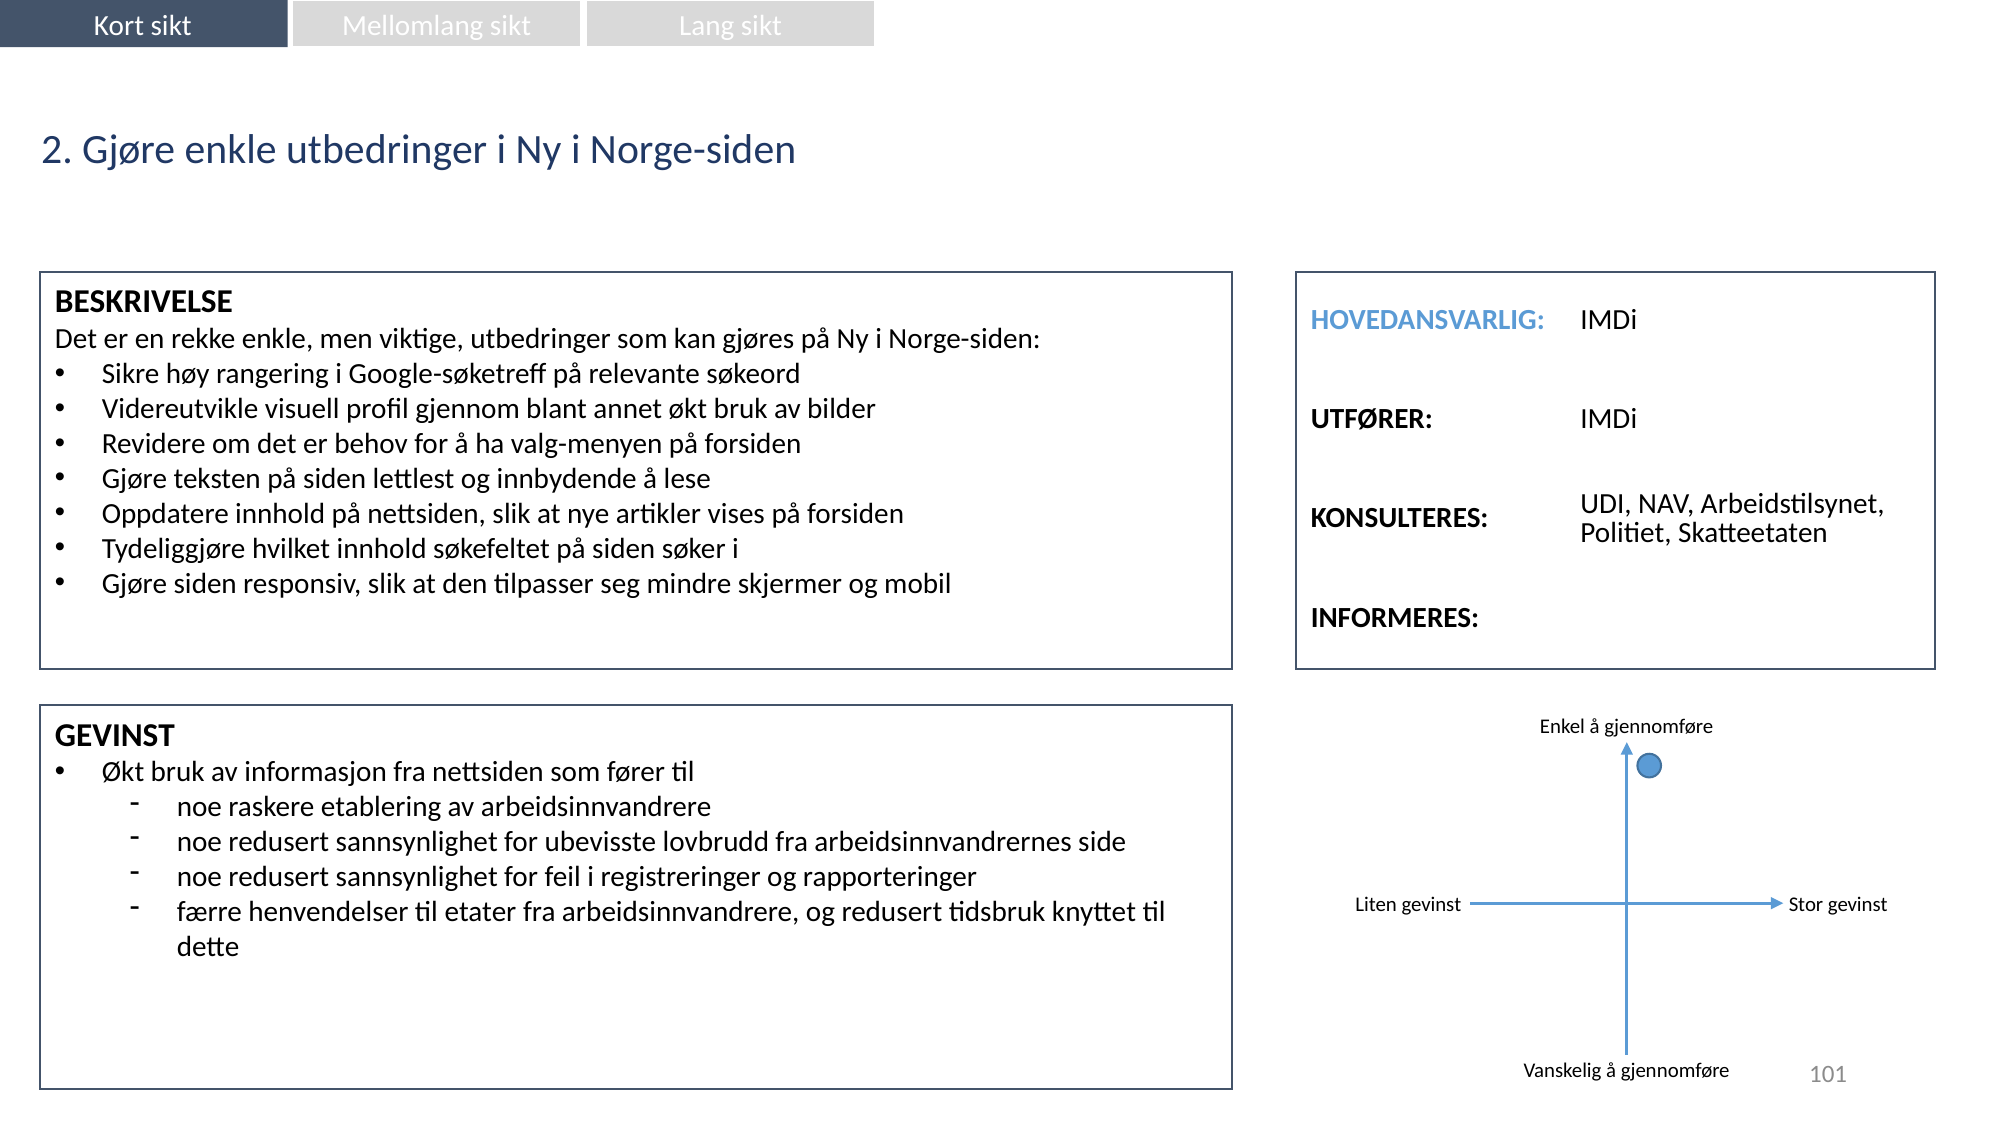

Kort sikt
Mellomlang sikt
Lang sikt
2. Gjøre enkle utbedringer i Ny i Norge-siden
| HOVEDANSVARLIG: | IMDi |
| --- | --- |
| UTFØRER: | IMDi |
| KONSULTERES: | UDI, NAV, Arbeidstilsynet, Politiet, Skatteetaten |
| INFORMERES: |  |
BESKRIVELSE
Det er en rekke enkle, men viktige, utbedringer som kan gjøres på Ny i Norge-siden:
Sikre høy rangering i Google-søketreff på relevante søkeord
Videreutvikle visuell profil gjennom blant annet økt bruk av bilder
Revidere om det er behov for å ha valg-menyen på forsiden
Gjøre teksten på siden lettlest og innbydende å lese
Oppdatere innhold på nettsiden, slik at nye artikler vises på forsiden
Tydeliggjøre hvilket innhold søkefeltet på siden søker i
Gjøre siden responsiv, slik at den tilpasser seg mindre skjermer og mobil

Enkel å gjennomføre
GEVINST
Økt bruk av informasjon fra nettsiden som fører til
noe raskere etablering av arbeidsinnvandrere
noe redusert sannsynlighet for ubevisste lovbrudd fra arbeidsinnvandrernes side
noe redusert sannsynlighet for feil i registreringer og rapporteringer
færre henvendelser til etater fra arbeidsinnvandrere, og redusert tidsbruk knyttet til dette

Liten gevinst
Stor gevinst
101
Vanskelig å gjennomføre